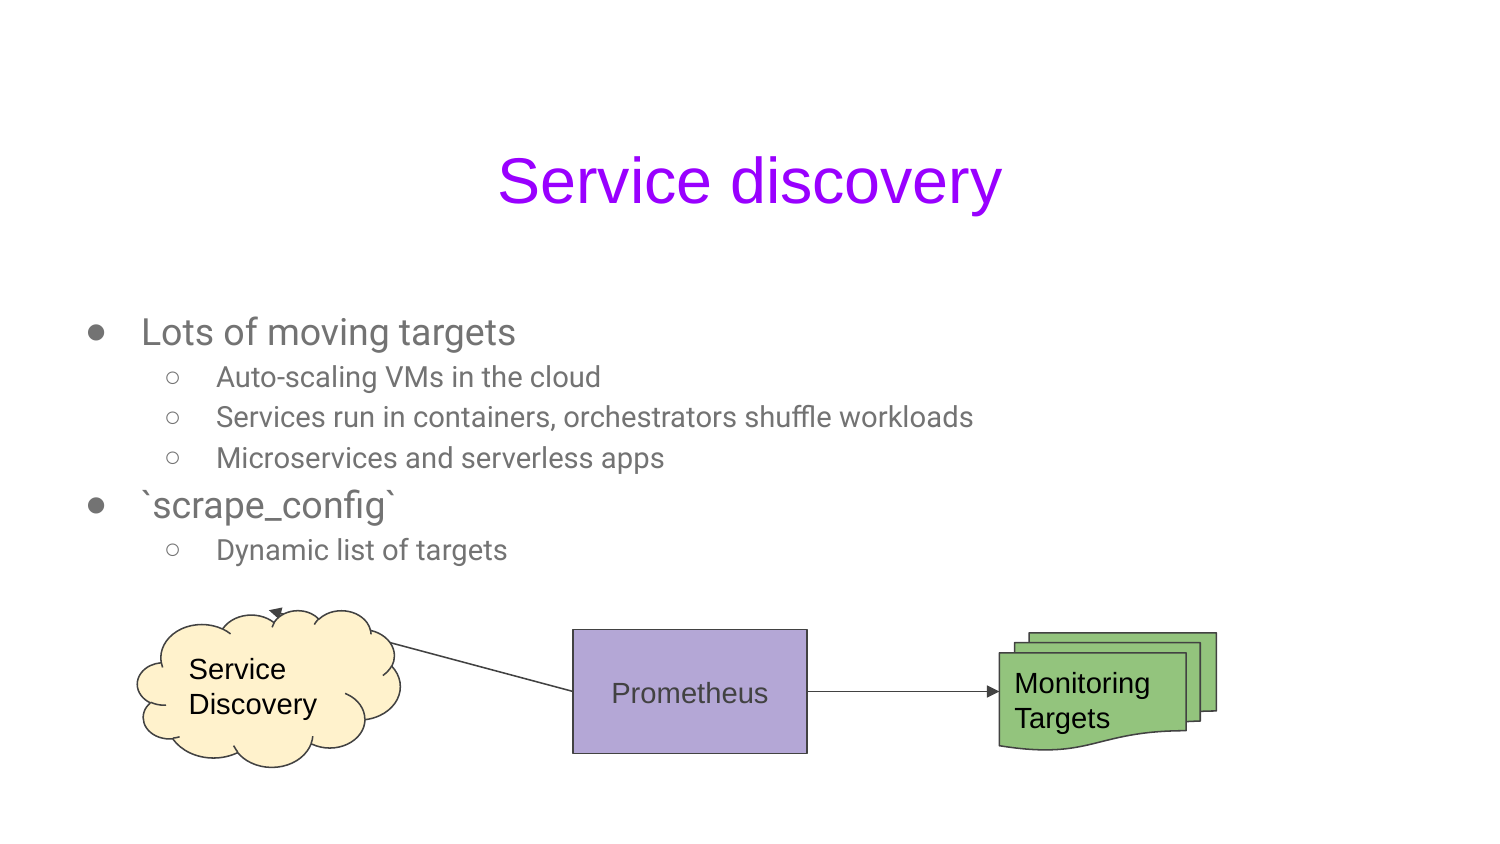

# Service discovery
Lots of moving targets
Auto-scaling VMs in the cloud
Services run in containers, orchestrators shuffle workloads
Microservices and serverless apps
`scrape_config`
Dynamic list of targets

Service Discovery
Prometheus
Monitoring Targets